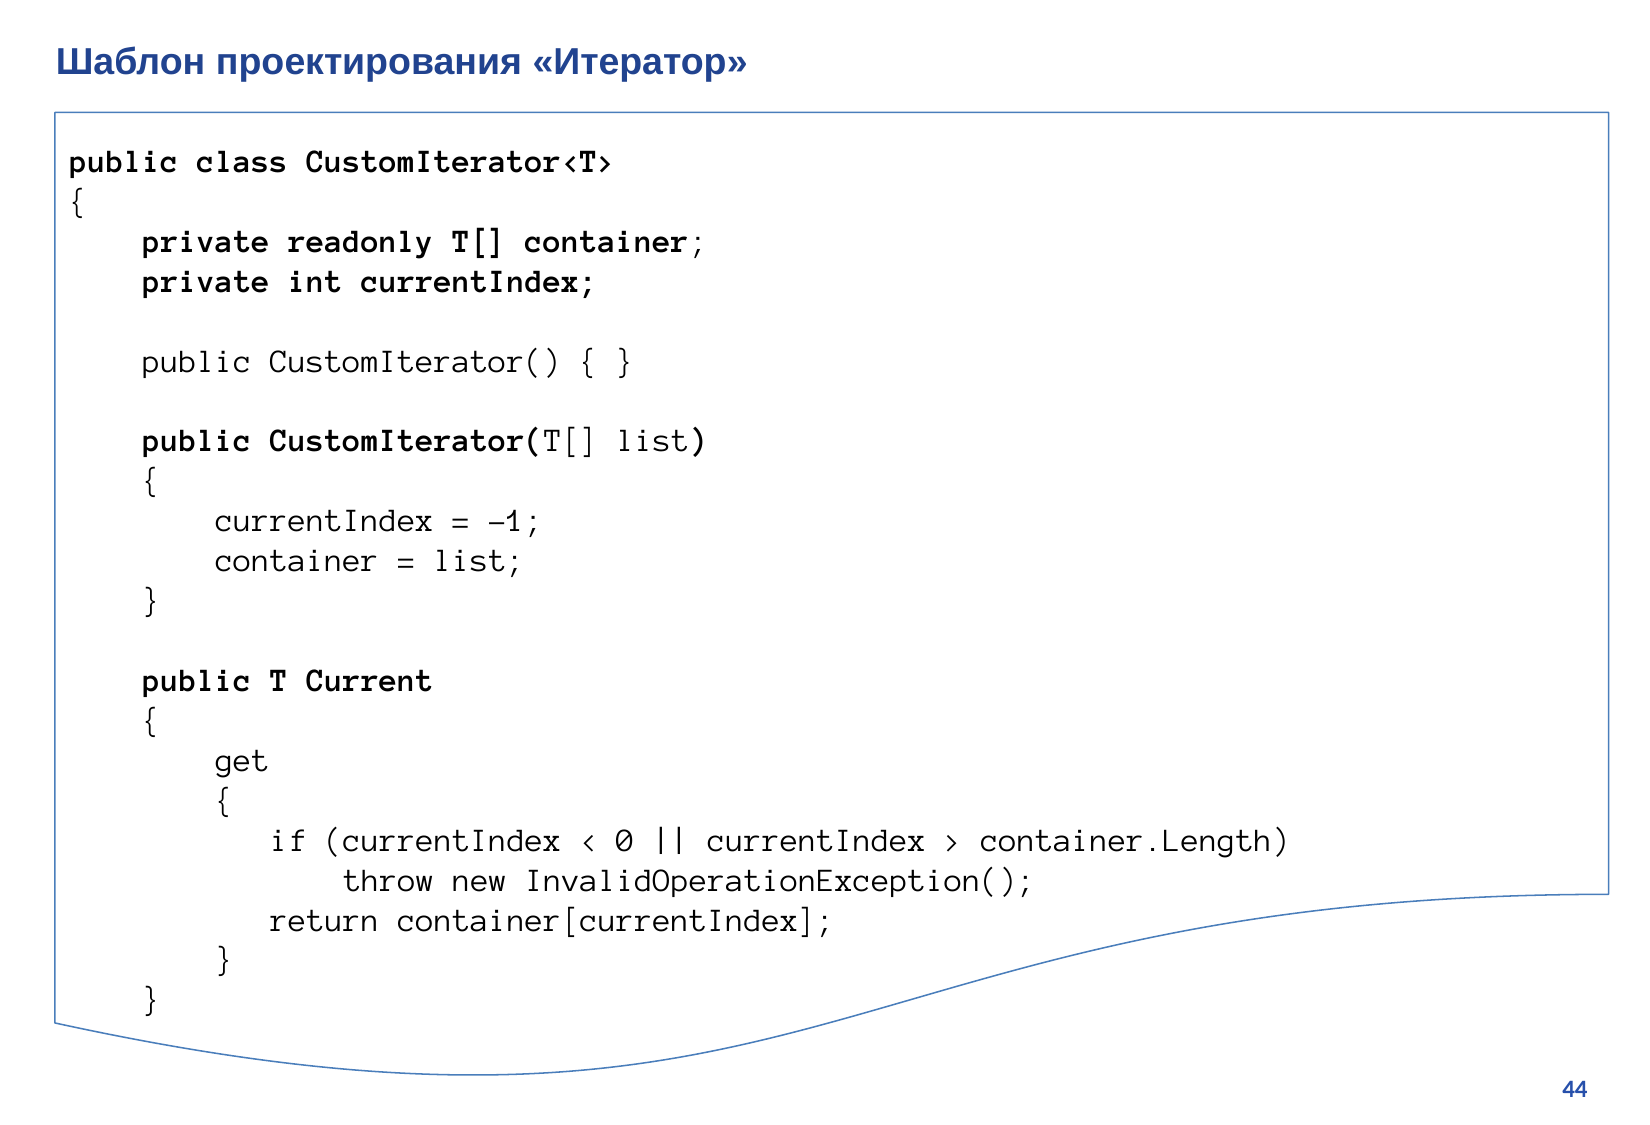

# Шаблон проектирования «Итератор»

public class CustomIterator<T>
{
    private readonly T[] container;
    private int currentIndex;

    public CustomIterator() { }

    public CustomIterator(T[] list)
    {
        currentIndex = -1;
        container = list;
    }

    public T Current
    {
        get
        {
           if (currentIndex < 0 || currentIndex > container.Length)
               throw new InvalidOperationException();
           return container[currentIndex];
        }
    }